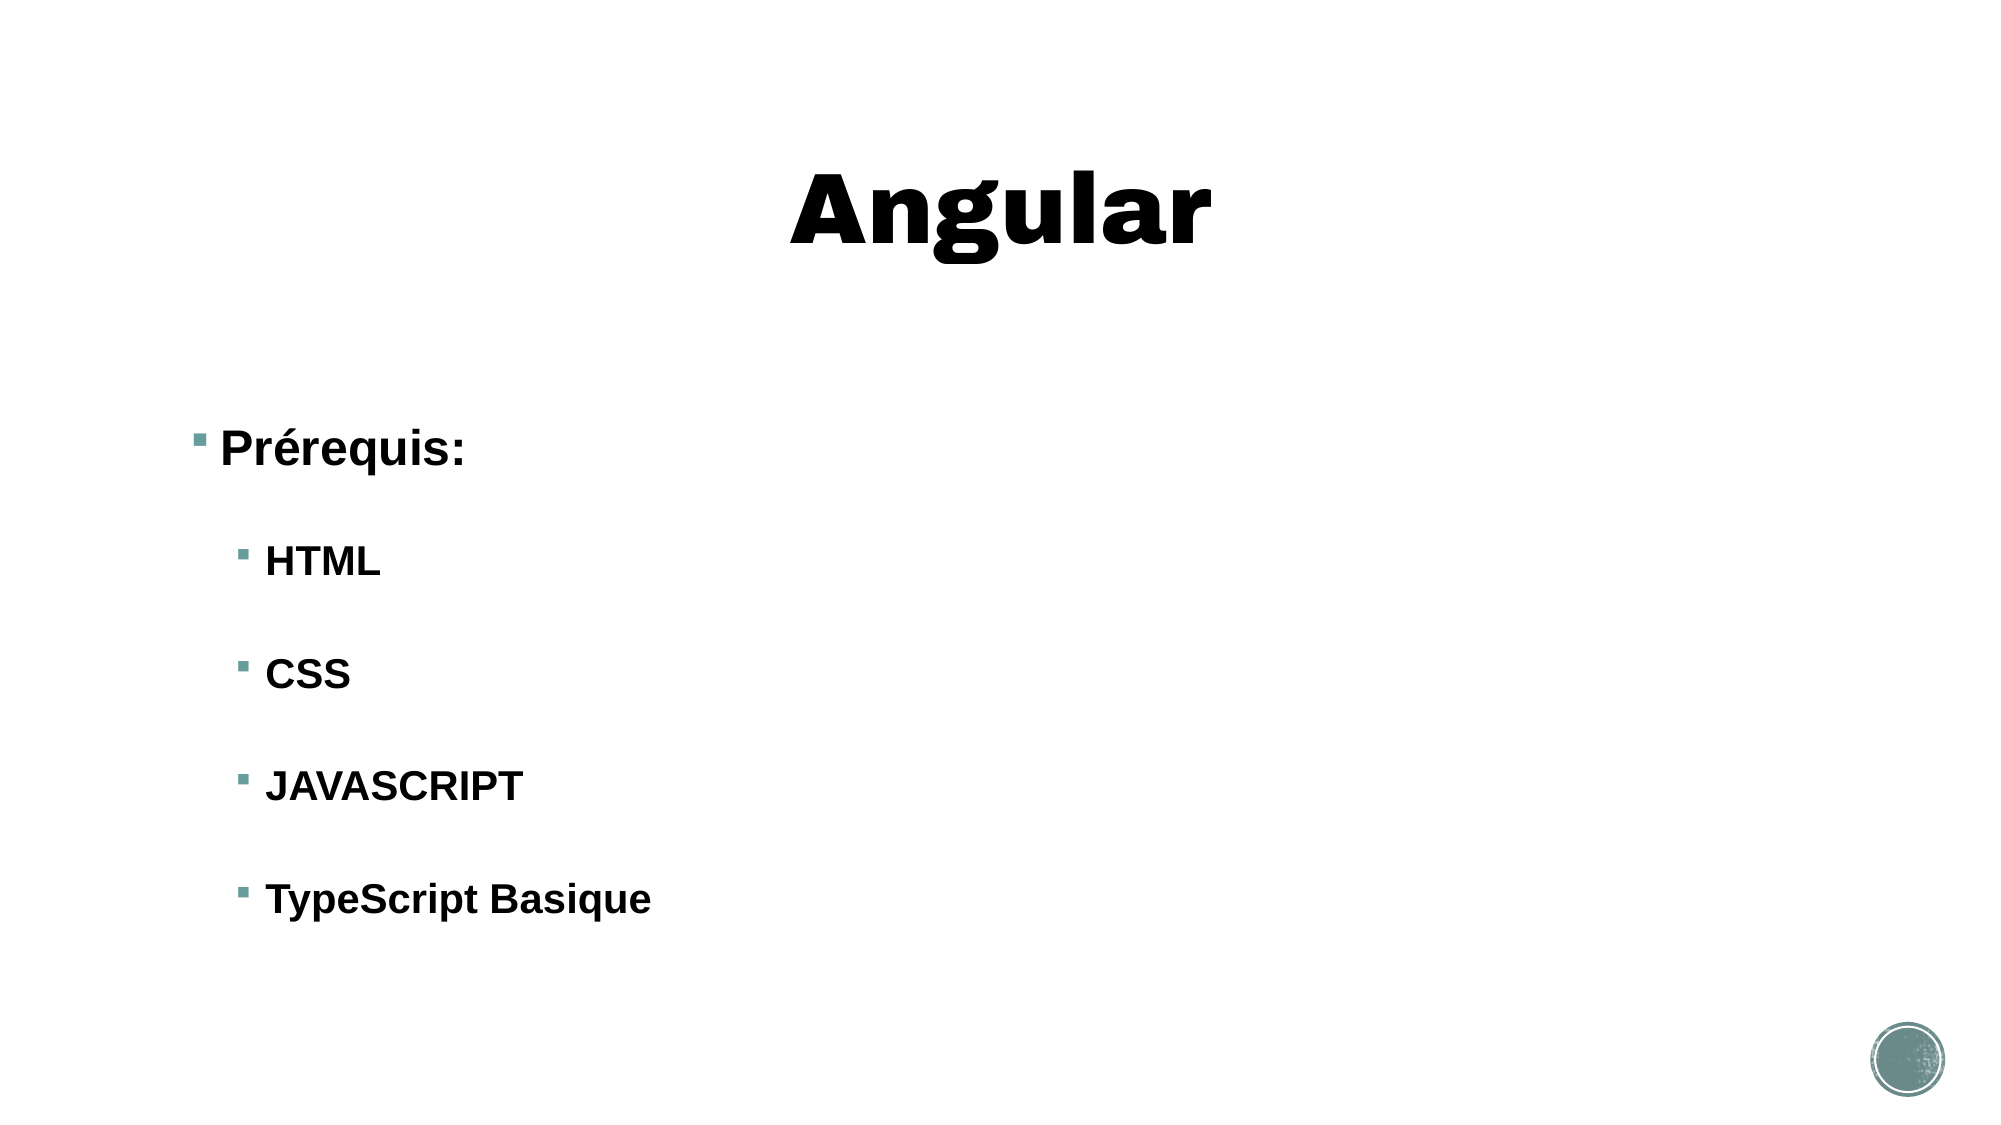

# Angular
Prérequis:
HTML
CSS
JAVASCRIPT
TypeScript Basique